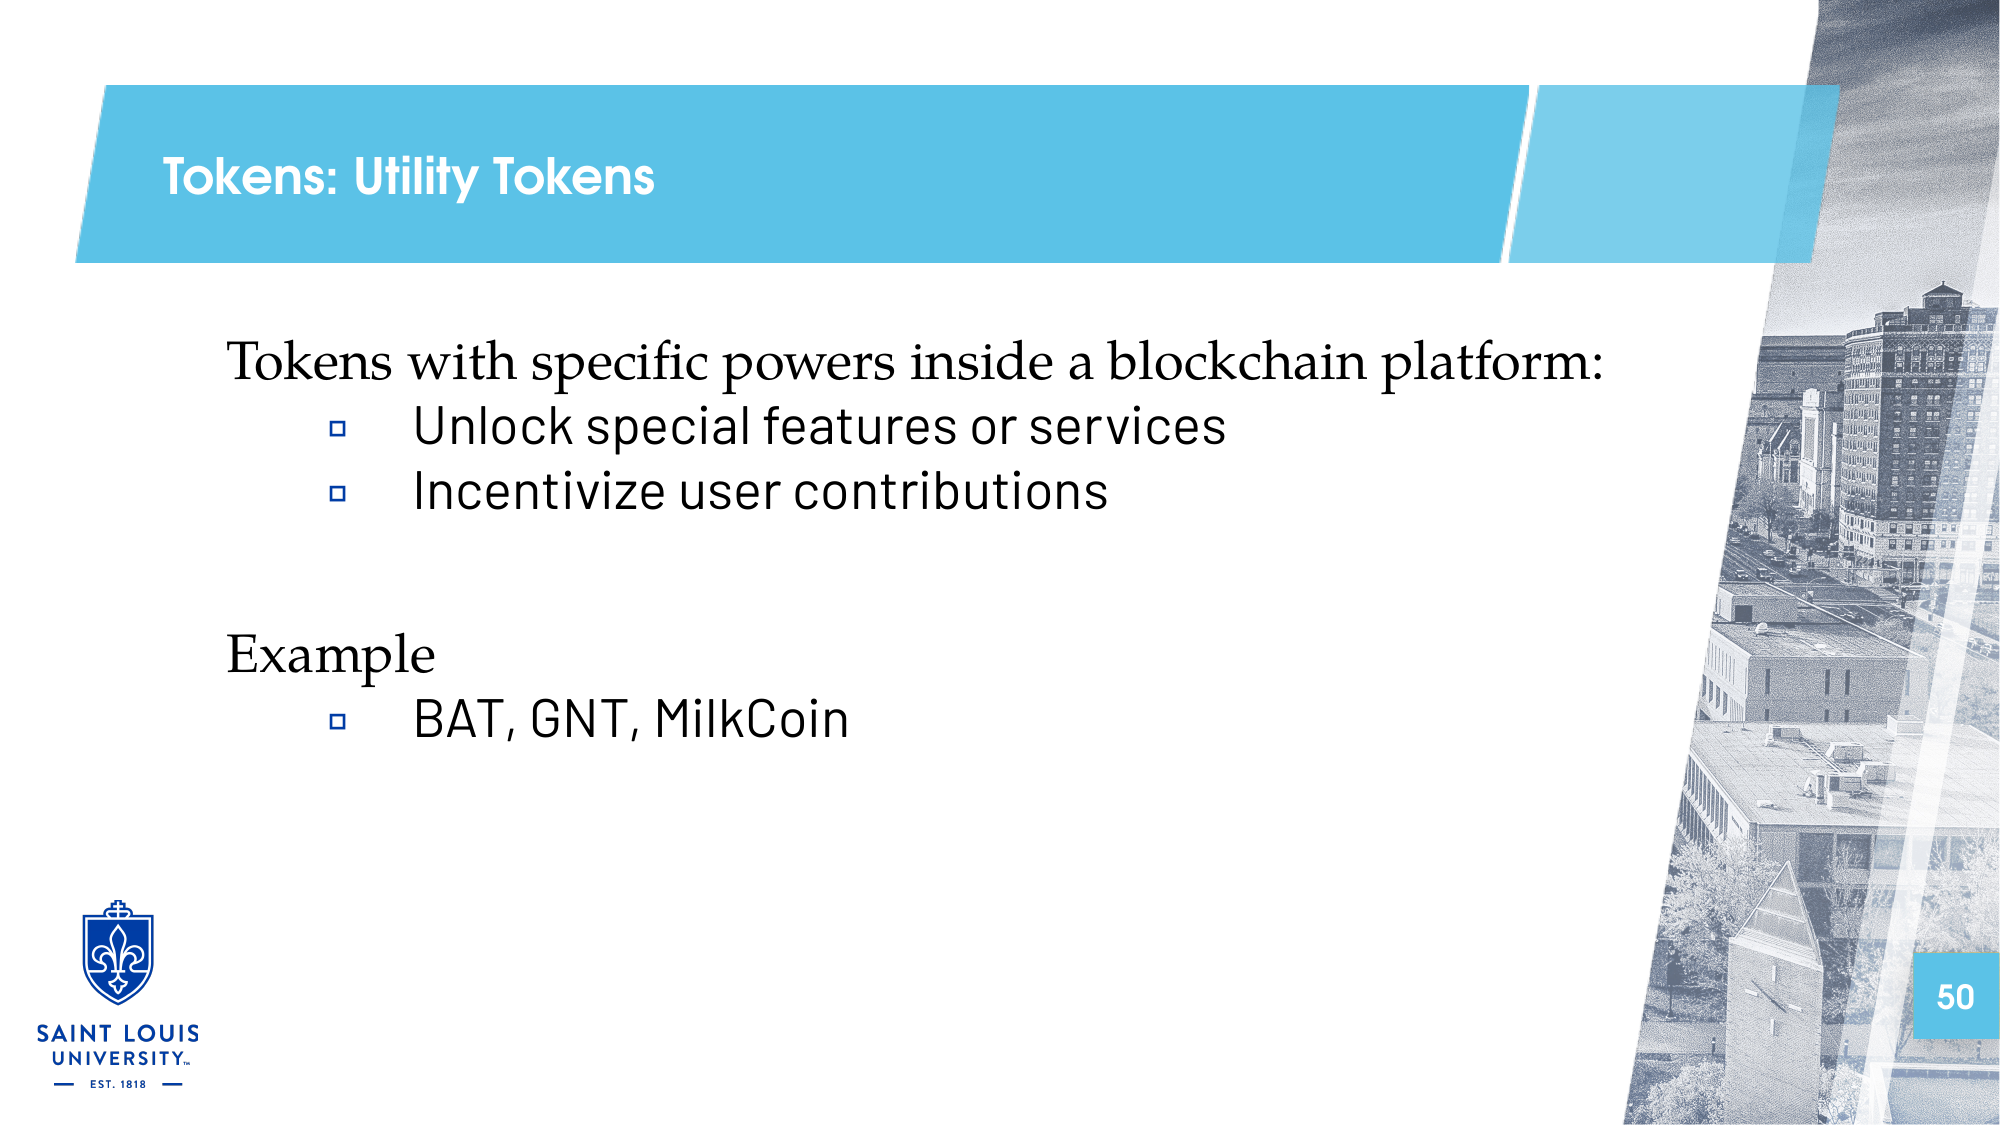

# Tokens: Utility Tokens
Tokens with specific powers inside a blockchain platform:
Unlock special features or services
Incentivize user contributions

Example
BAT, GNT, MilkCoin

50